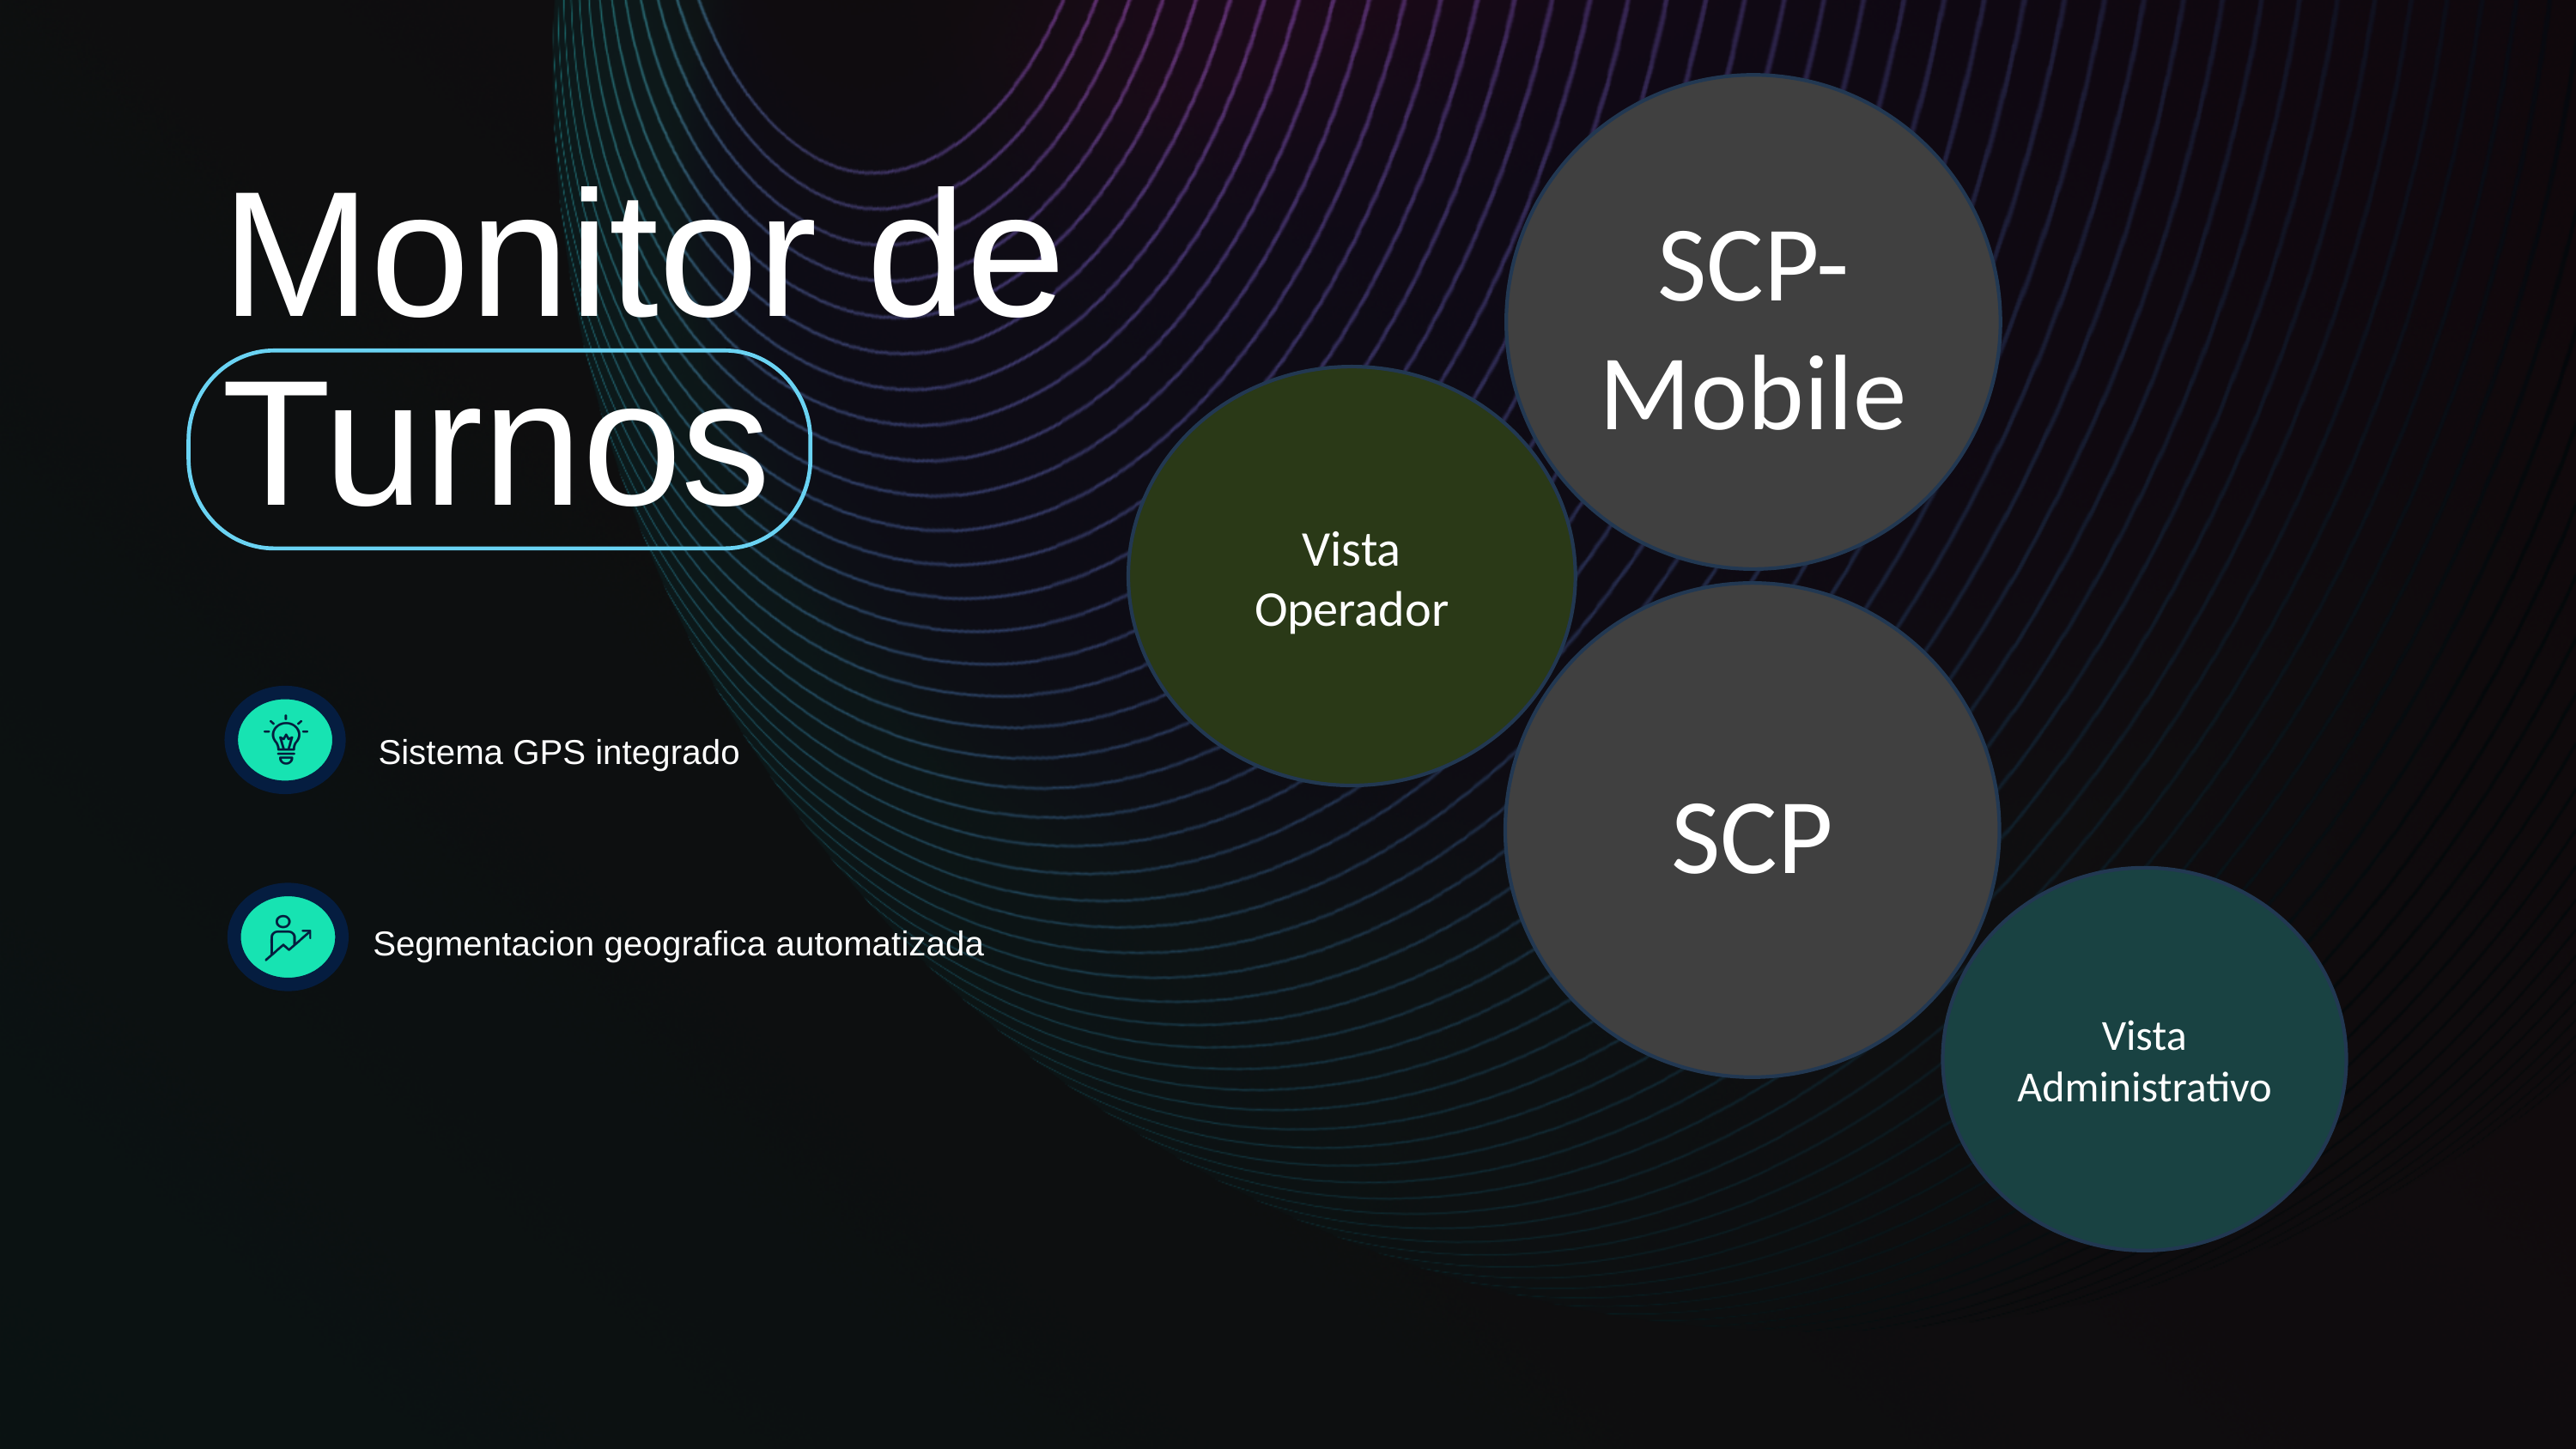

SCP-Mobile
Monitor de Turnos

Vista Operador
SCP

Sistema GPS integrado
Vista Administrativo

Segmentacion geografica automatizada